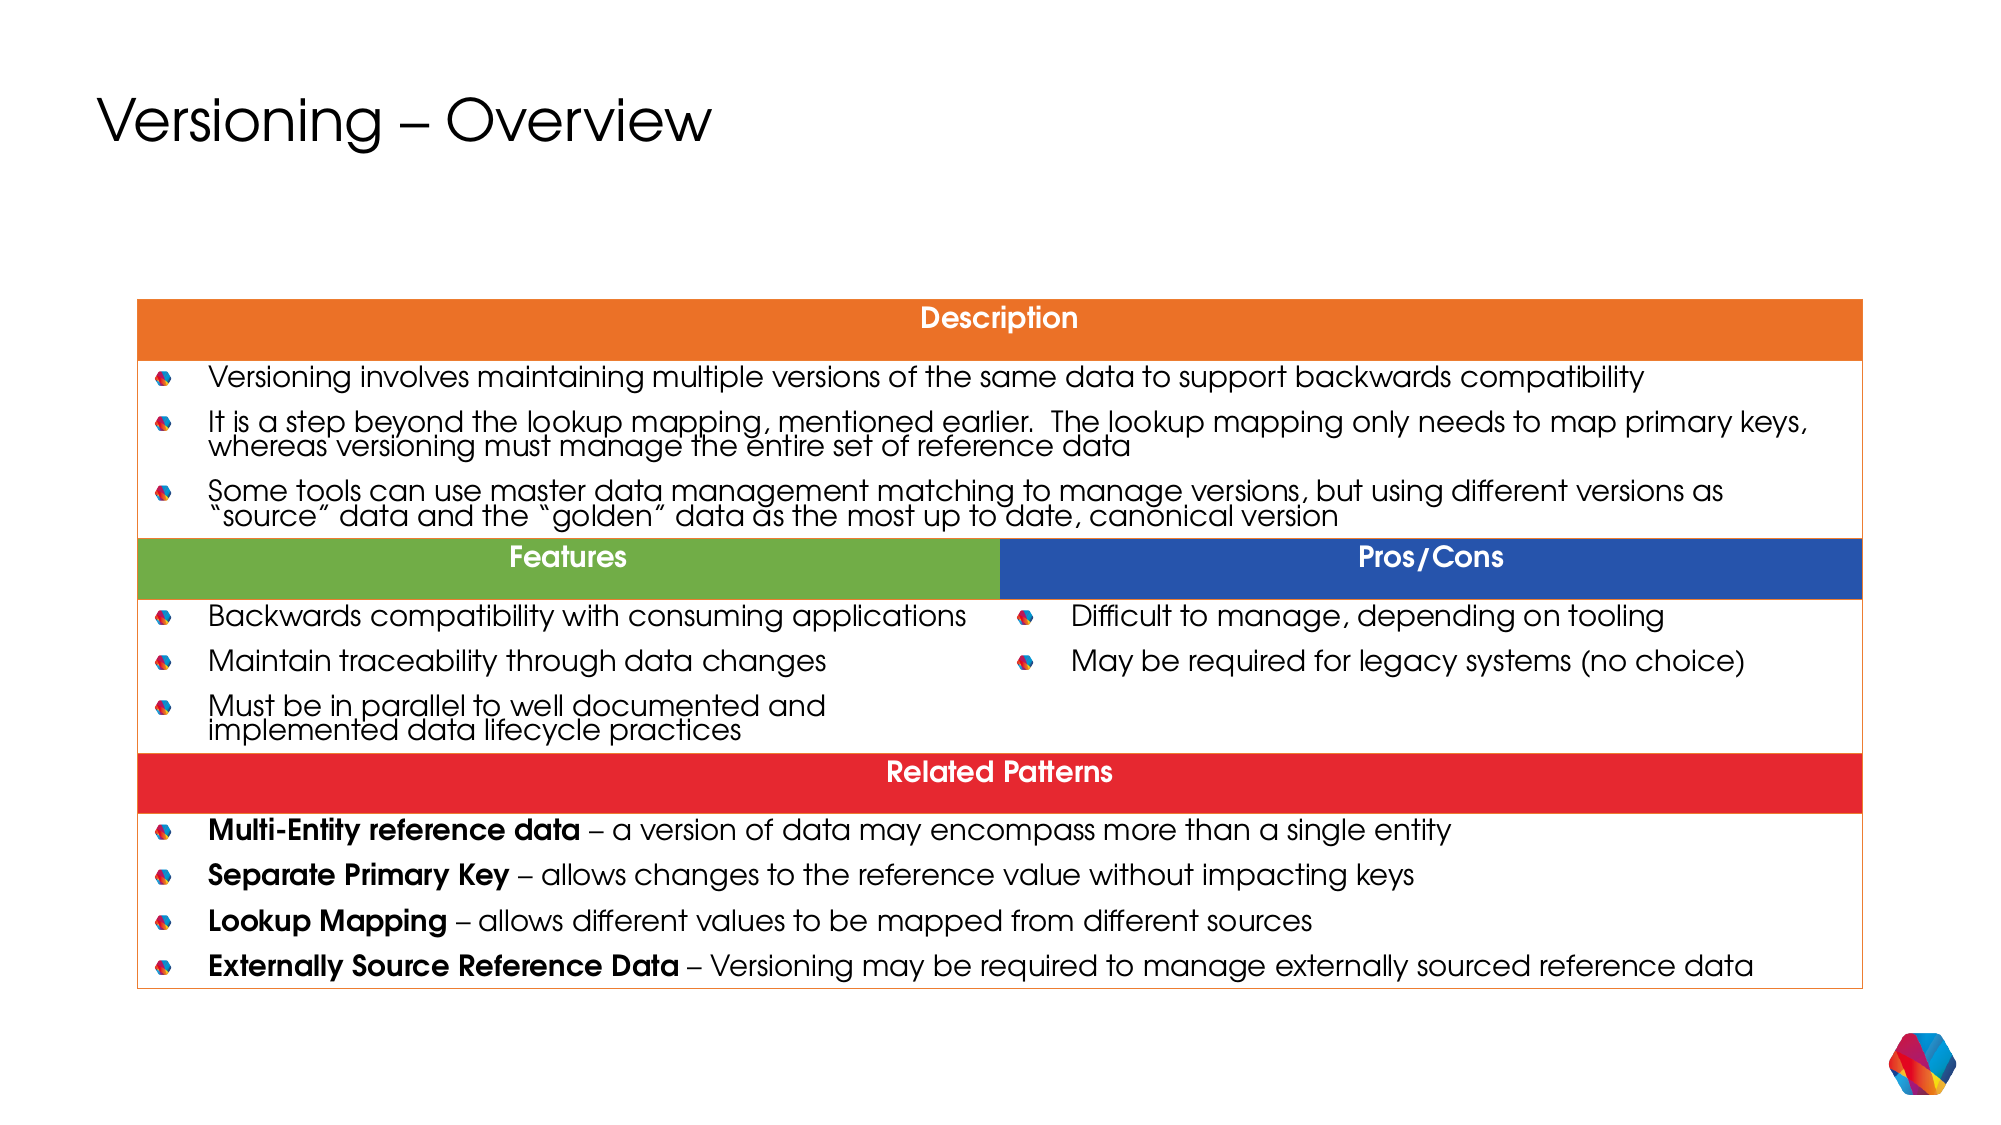

Versioning – Overview
| Description |  |
| --- | --- |
| Versioning involves maintaining multiple versions of the same data to support backwards compatibility It is a step beyond the lookup mapping, mentioned earlier. The lookup mapping only needs to map primary keys, whereas versioning must manage the entire set of reference data Some tools can use master data management matching to manage versions, but using different versions as “source” data and the “golden” data as the most up to date, canonical version |  |
| Features | Pros/Cons |
| Backwards compatibility with consuming applications Maintain traceability through data changes Must be in parallel to well documented and implemented data lifecycle practices | Difficult to manage, depending on tooling May be required for legacy systems (no choice) |
| Related Patterns |  |
| Multi-Entity reference data – a version of data may encompass more than a single entity Separate Primary Key – allows changes to the reference value without impacting keys Lookup Mapping – allows different values to be mapped from different sources Externally Source Reference Data – Versioning may be required to manage externally sourced reference data |  |